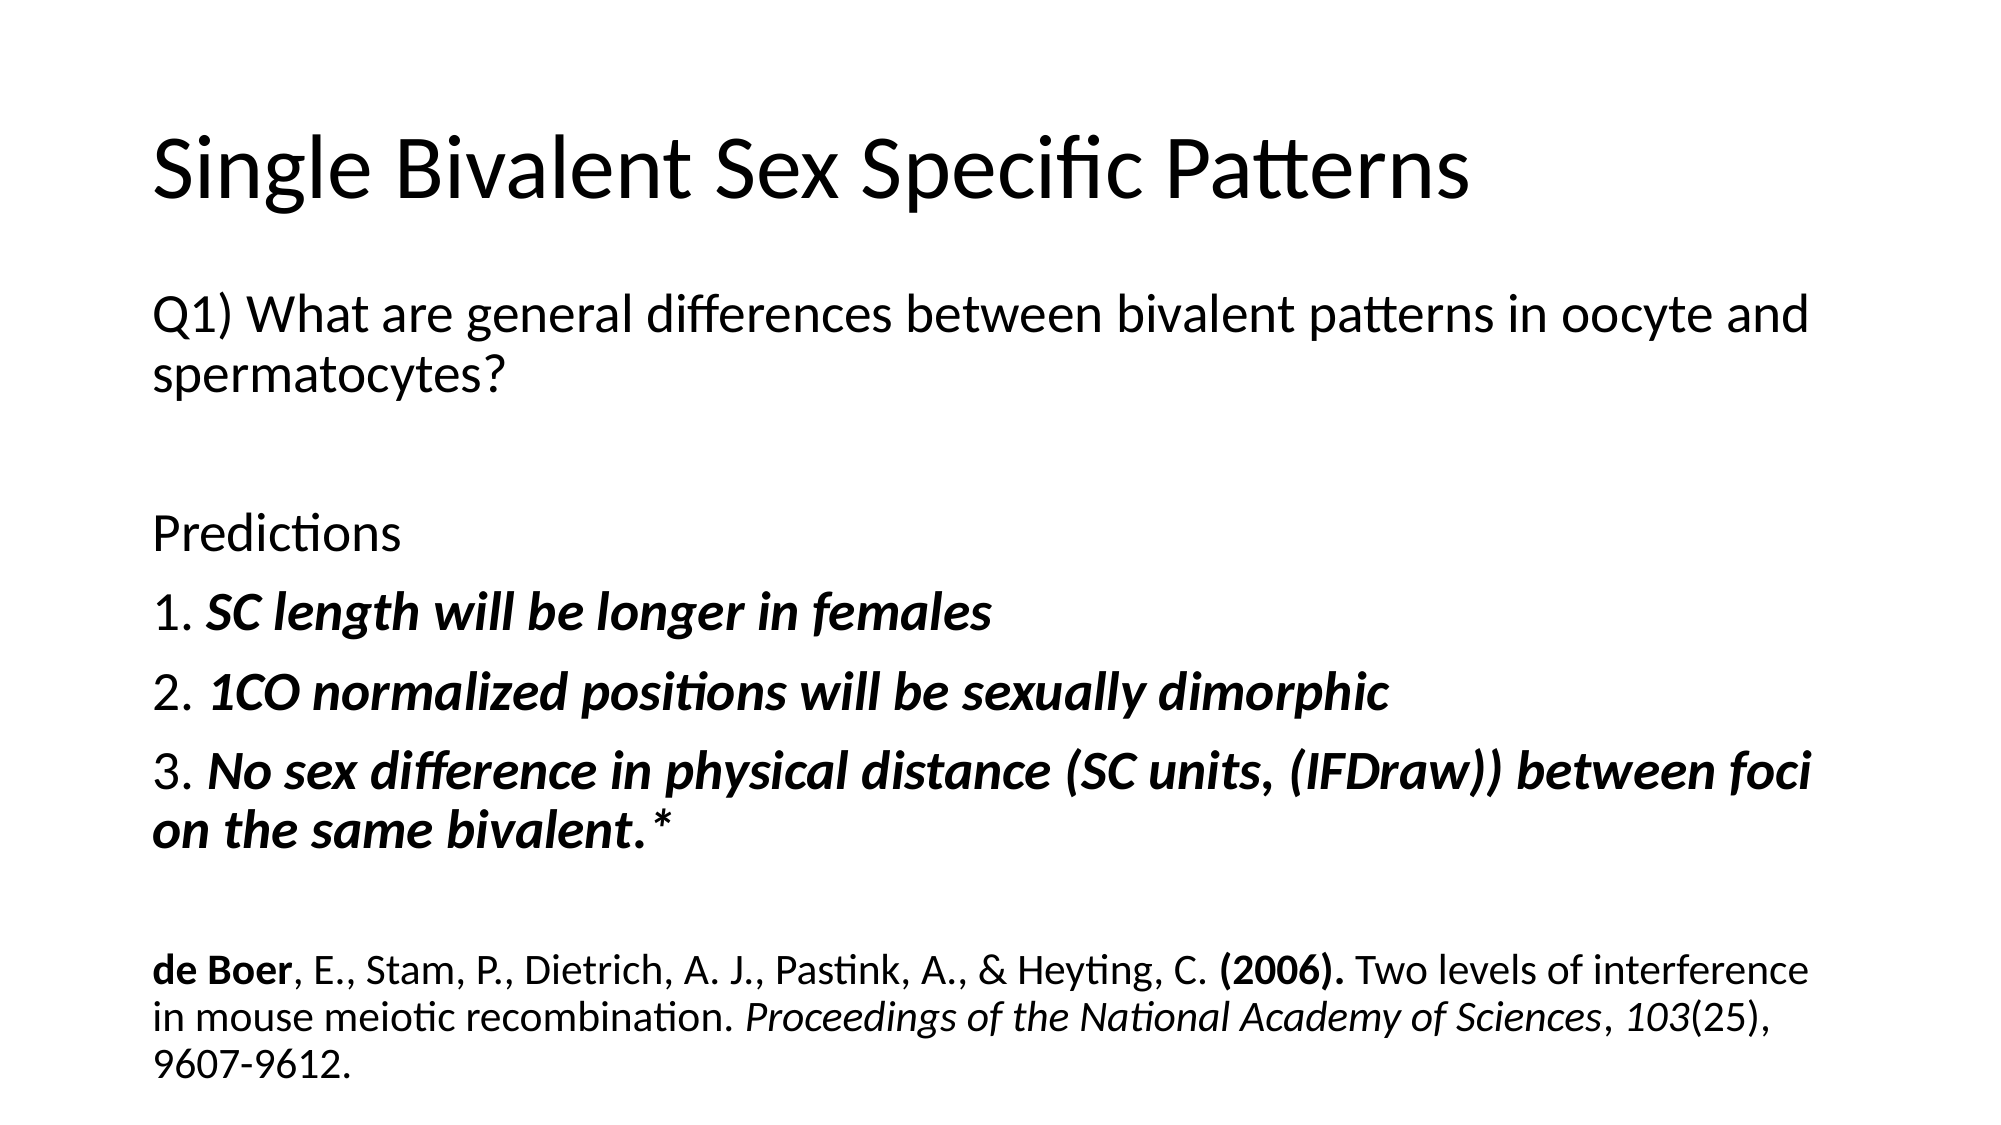

# Single Bivalent Sex Specific Patterns
Q1) What are general differences between bivalent patterns in oocyte and spermatocytes?

Predictions
1. SC length will be longer in females
2. 1CO normalized positions will be sexually dimorphic
3. No sex difference in physical distance (SC units, (IFDraw)) between foci on the same bivalent.*

de Boer, E., Stam, P., Dietrich, A. J., Pastink, A., & Heyting, C. (2006). Two levels of interference in mouse meiotic recombination. Proceedings of the National Academy of Sciences, 103(25), 9607-9612.